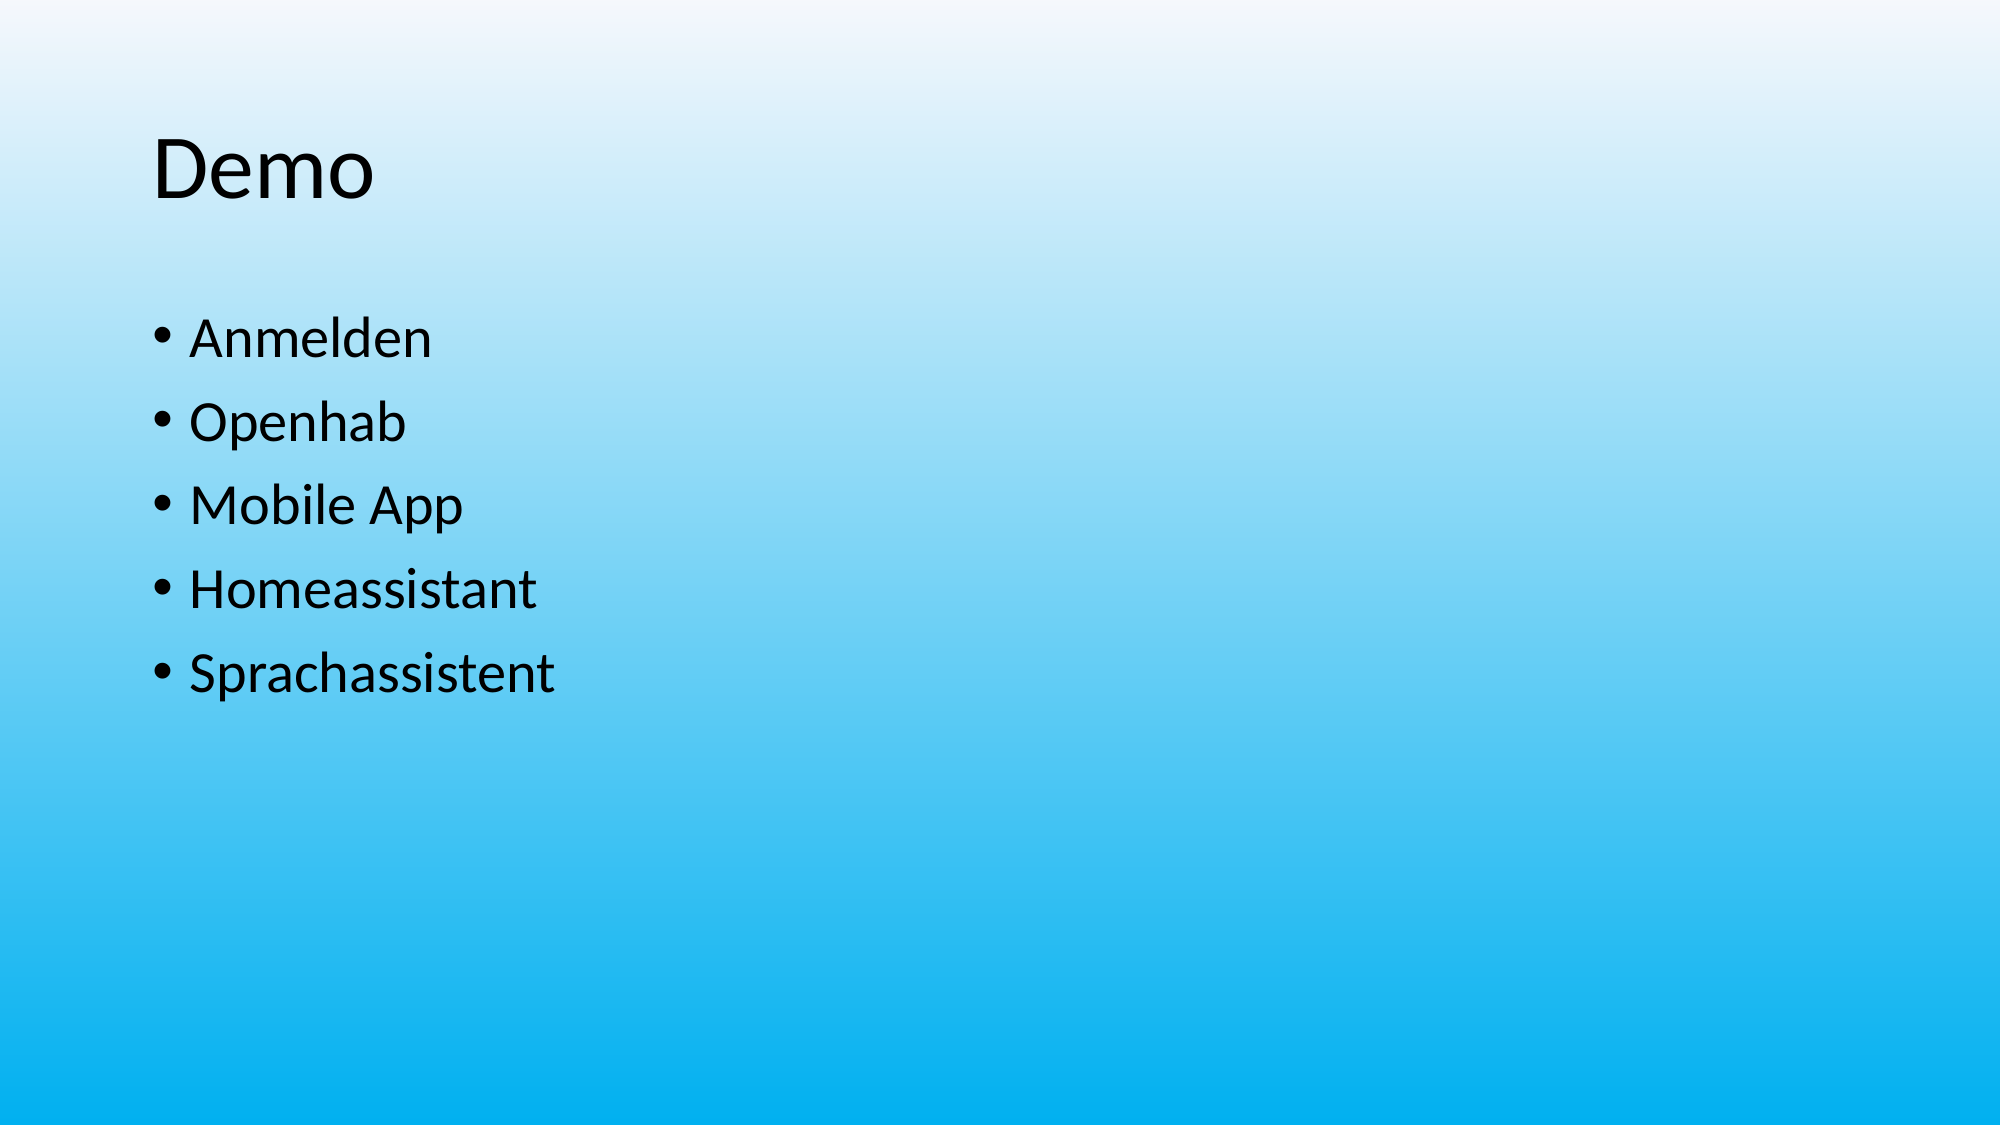

# Demo
Anmelden
Openhab
Mobile App
Homeassistant
Sprachassistent